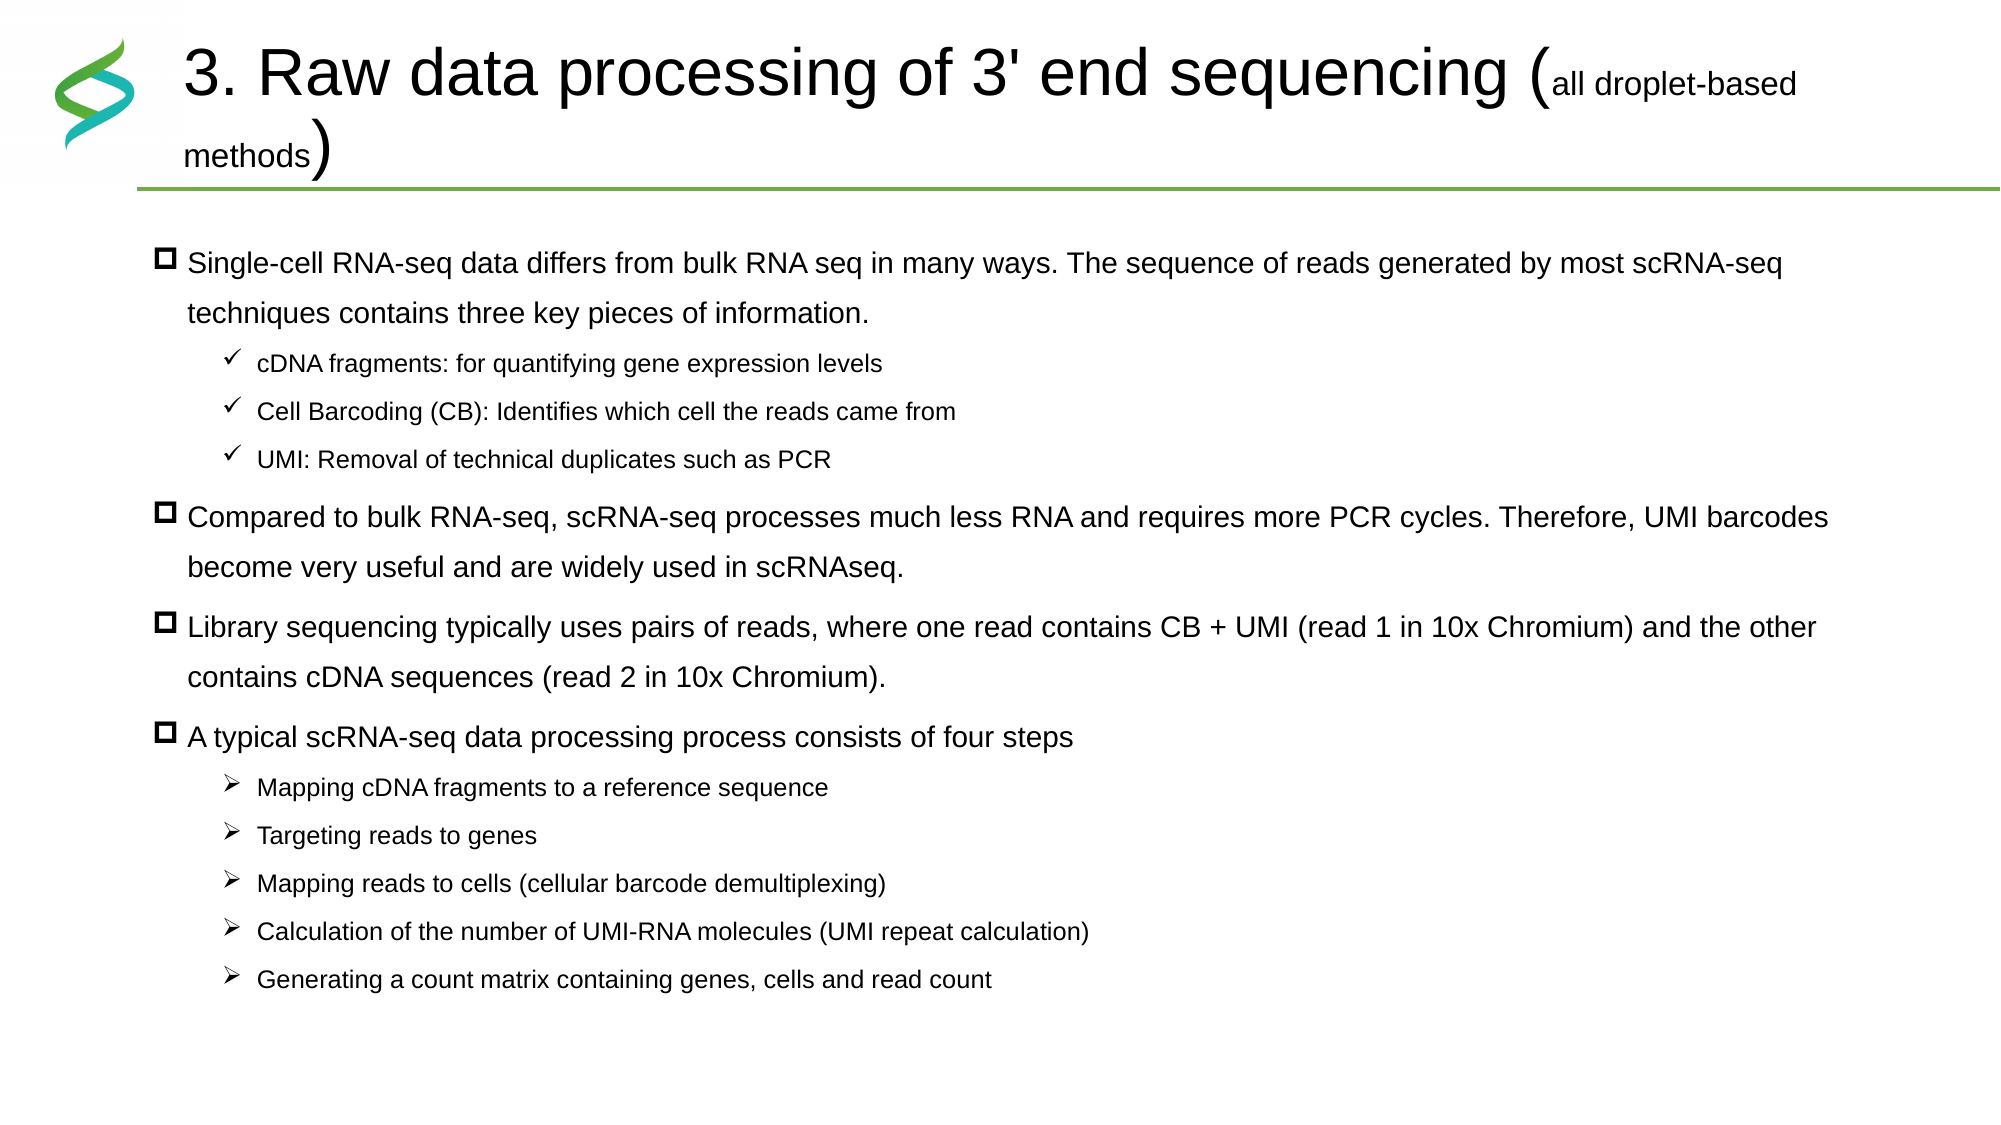

# 3. Raw data processing of 3' end sequencing (all droplet-based methods)
Single-cell RNA-seq data differs from bulk RNA seq in many ways. The sequence of reads generated by most scRNA-seq techniques contains three key pieces of information.
cDNA fragments: for quantifying gene expression levels
Cell Barcoding (CB): Identifies which cell the reads came from
UMI: Removal of technical duplicates such as PCR
Compared to bulk RNA-seq, scRNA-seq processes much less RNA and requires more PCR cycles. Therefore, UMI barcodes become very useful and are widely used in scRNAseq.
Library sequencing typically uses pairs of reads, where one read contains CB + UMI (read 1 in 10x Chromium) and the other contains cDNA sequences (read 2 in 10x Chromium).
A typical scRNA-seq data processing process consists of four steps
Mapping cDNA fragments to a reference sequence
Targeting reads to genes
Mapping reads to cells (cellular barcode demultiplexing)
Calculation of the number of UMI-RNA molecules (UMI repeat calculation)
Generating a count matrix containing genes, cells and read count